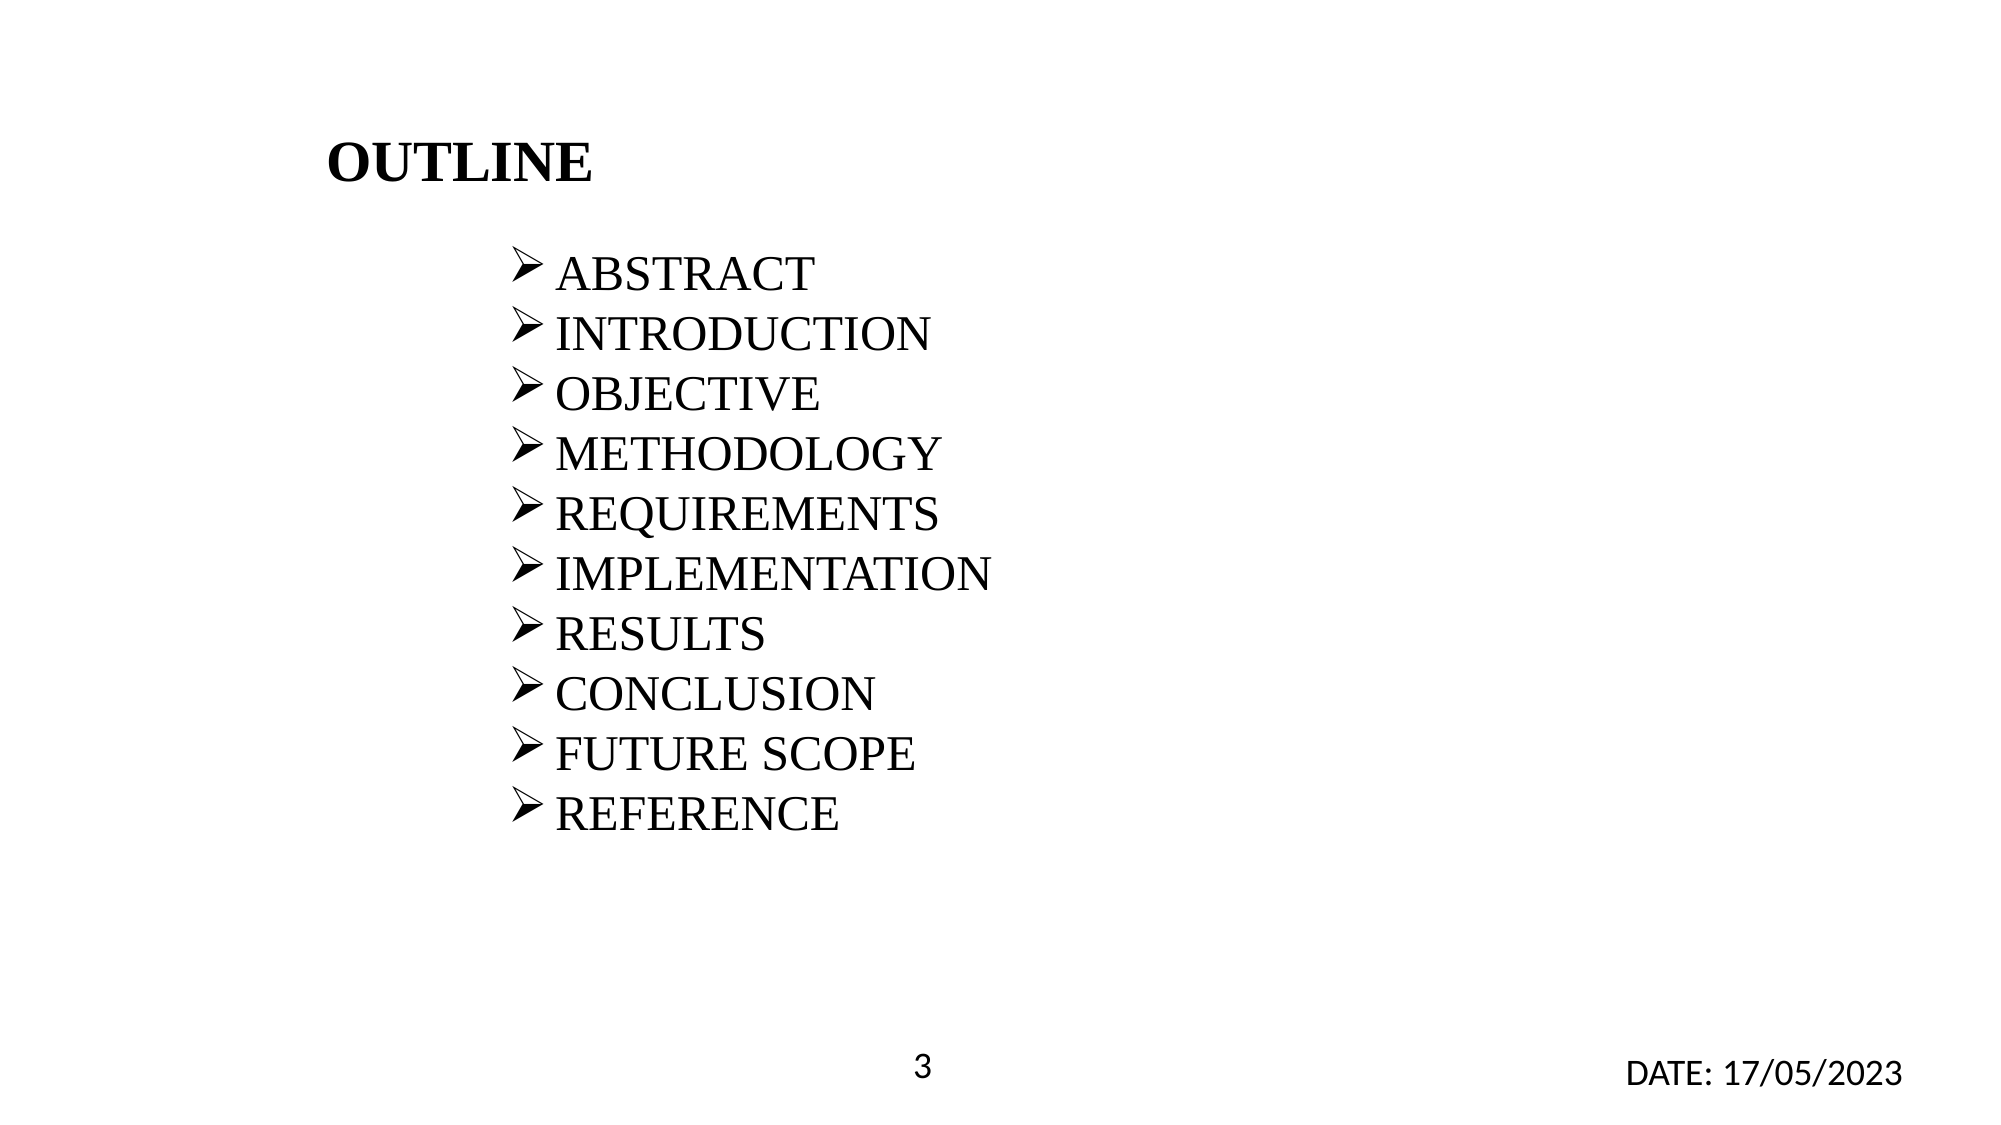

OUTLINE
ABSTRACT
INTRODUCTION
OBJECTIVE
METHODOLOGY
REQUIREMENTS
IMPLEMENTATION
RESULTS
CONCLUSION
FUTURE SCOPE
REFERENCE

3
DATE: 17/05/2023